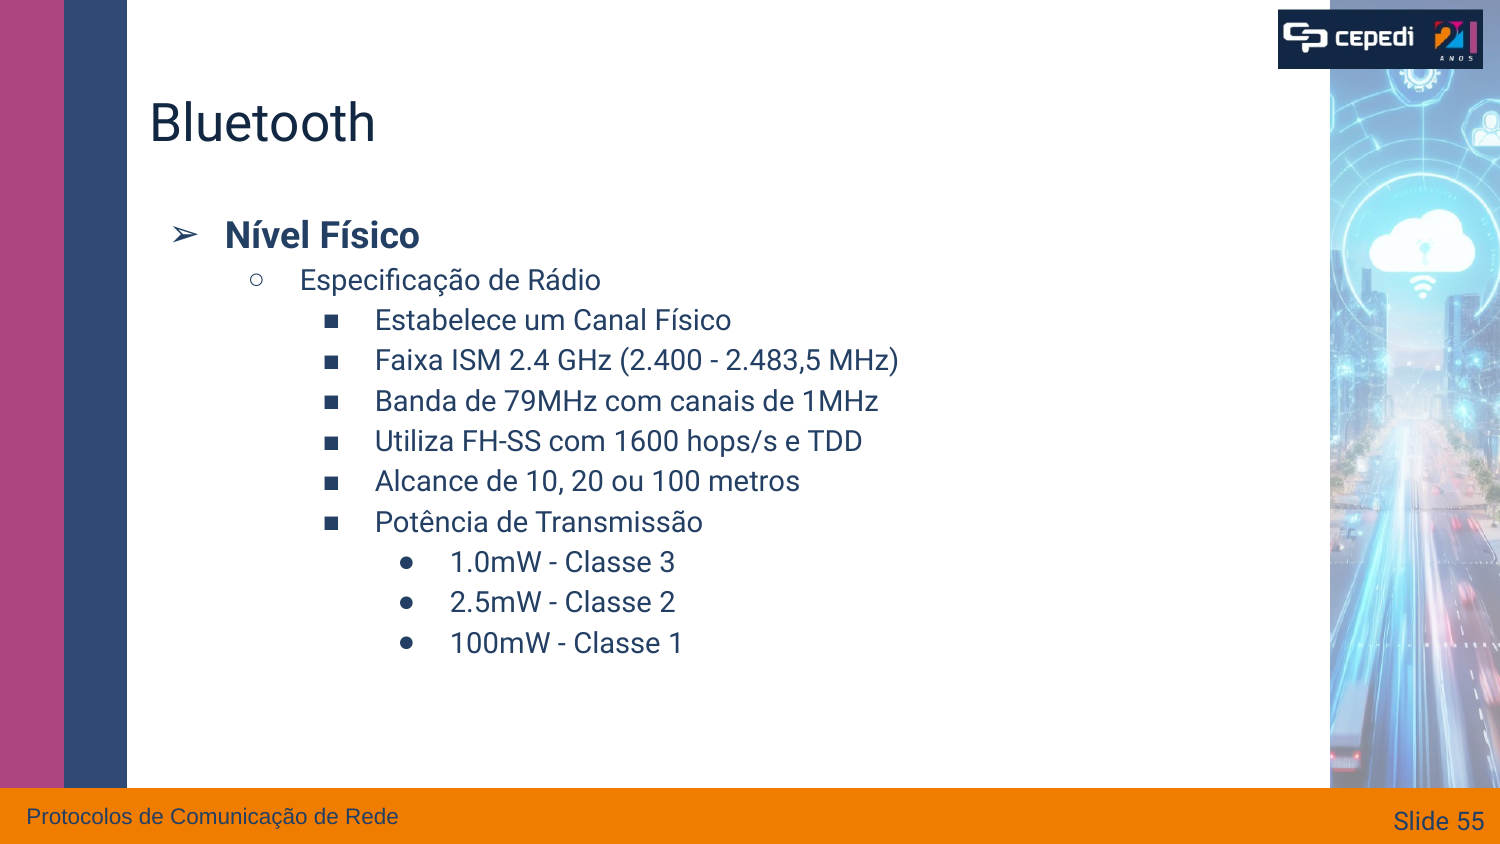

# Bluetooth
Nível Físico
Especificação de Rádio
Estabelece um Canal Físico
Faixa ISM 2.4 GHz (2.400 - 2.483,5 MHz)
Banda de 79MHz com canais de 1MHz
Utiliza FH-SS com 1600 hops/s e TDD
Alcance de 10, 20 ou 100 metros
Potência de Transmissão
1.0mW - Classe 3
2.5mW - Classe 2
100mW - Classe 1
Protocolos de Comunicação de Rede
Slide 55